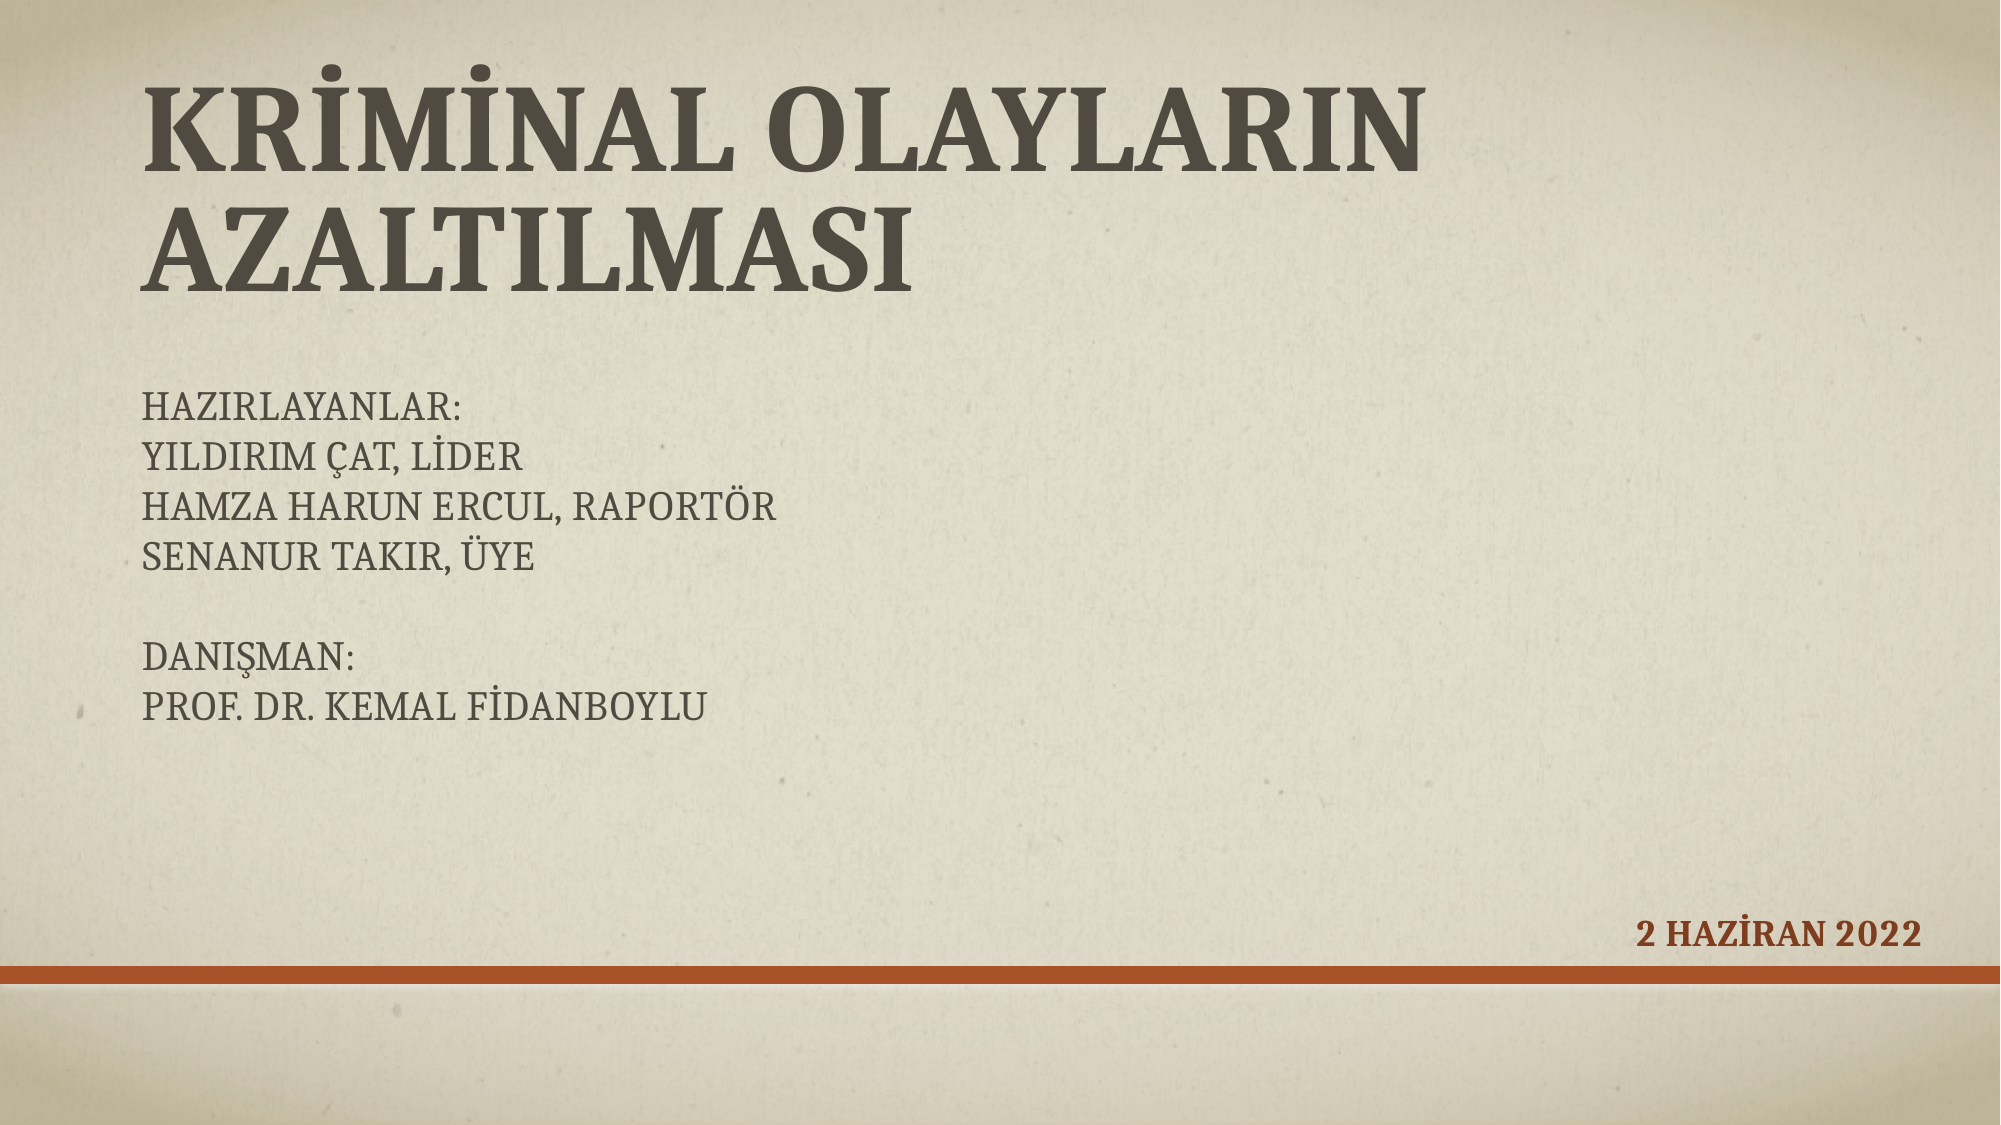

# Kriminal Olayların azaltılması
HAZIRLAYANLAR:
YILDIRIM ÇAT, LİDER
HAMZA HARUN ERCUL, RAPORTÖR
SENANUR TAKIR, ÜYE

DANIŞMAN:
PROF. DR. KEMAL FİDANBOYLU
2 haziran 2022